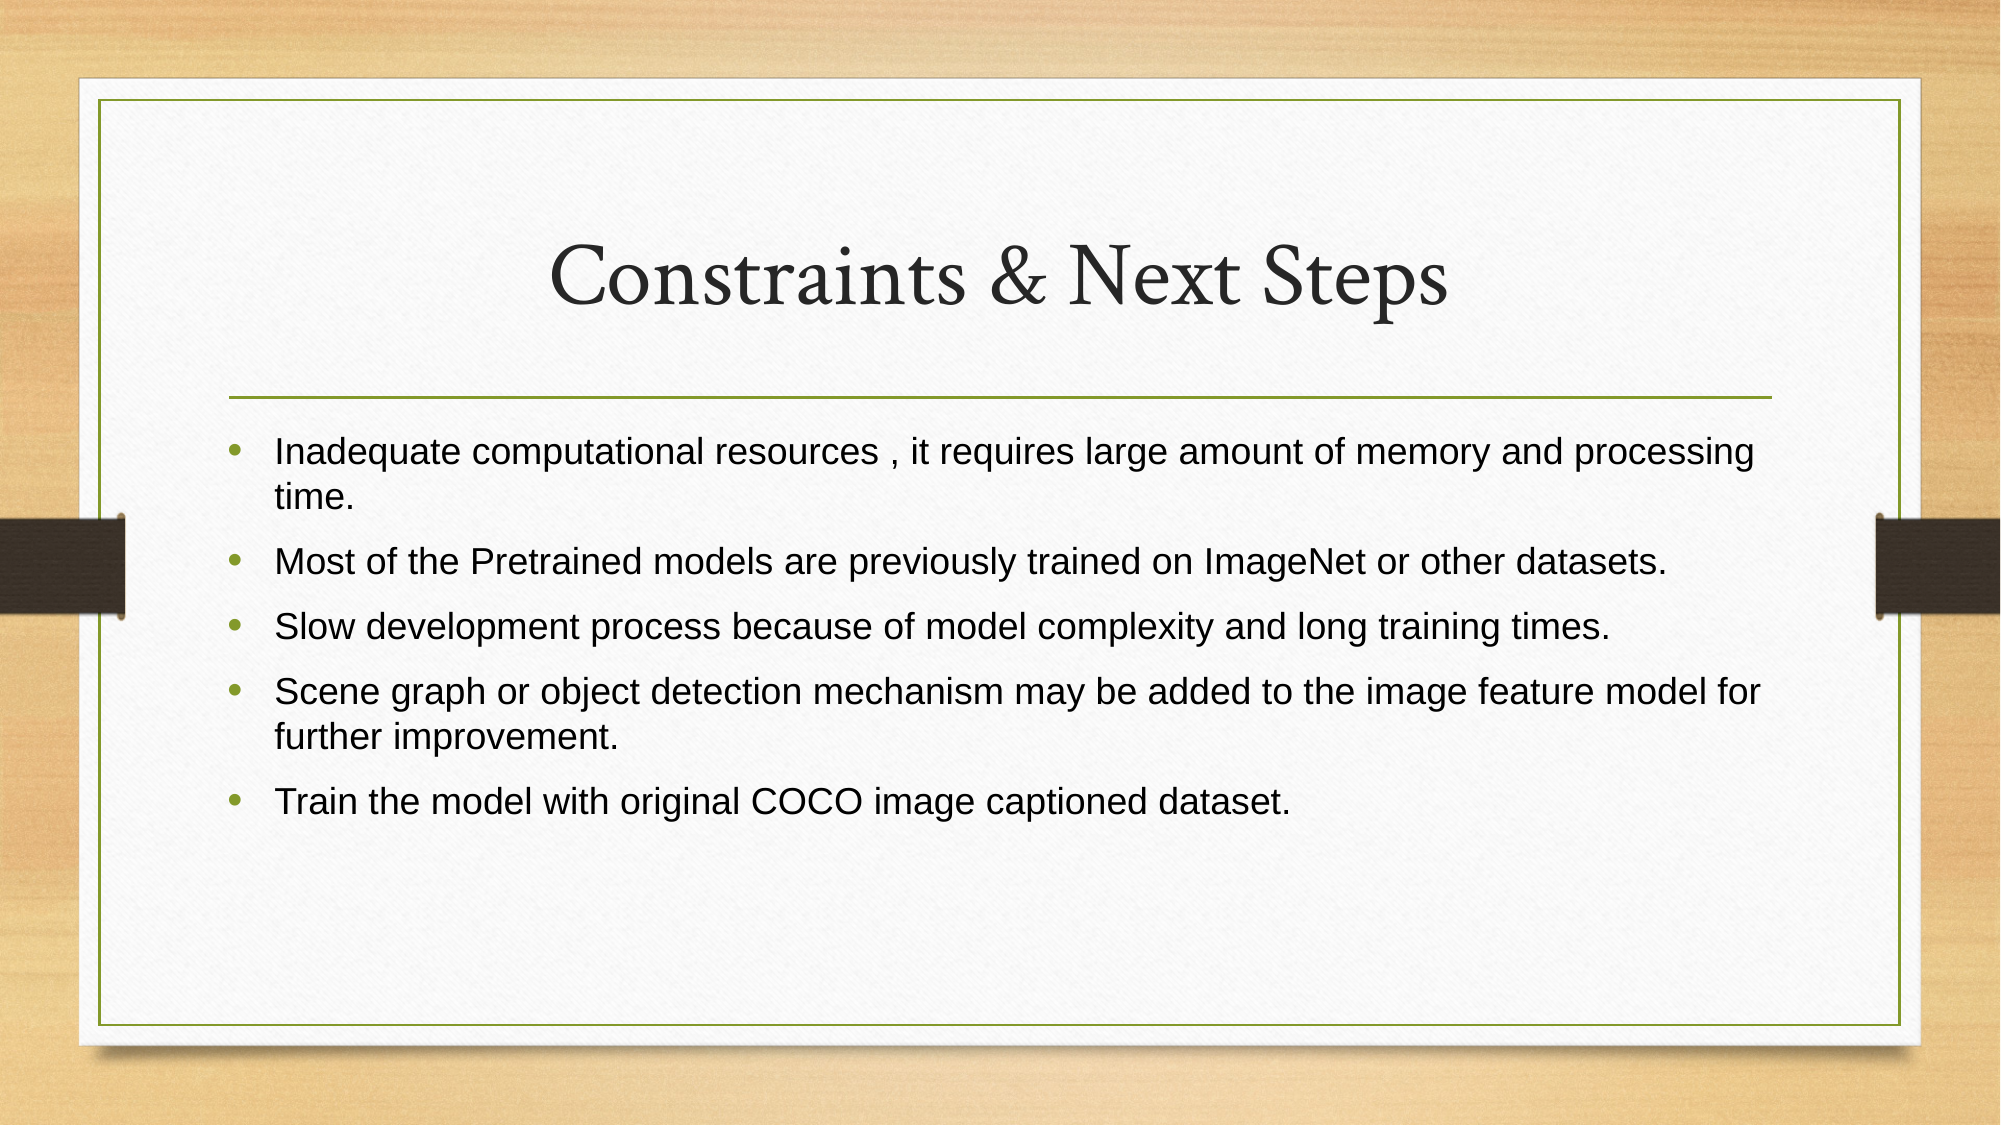

# Constraints & Next Steps
Inadequate computational resources , it requires large amount of memory and processing time.
Most of the Pretrained models are previously trained on ImageNet or other datasets.
Slow development process because of model complexity and long training times.
Scene graph or object detection mechanism may be added to the image feature model for  further improvement.
Train the model with original COCO image captioned dataset.